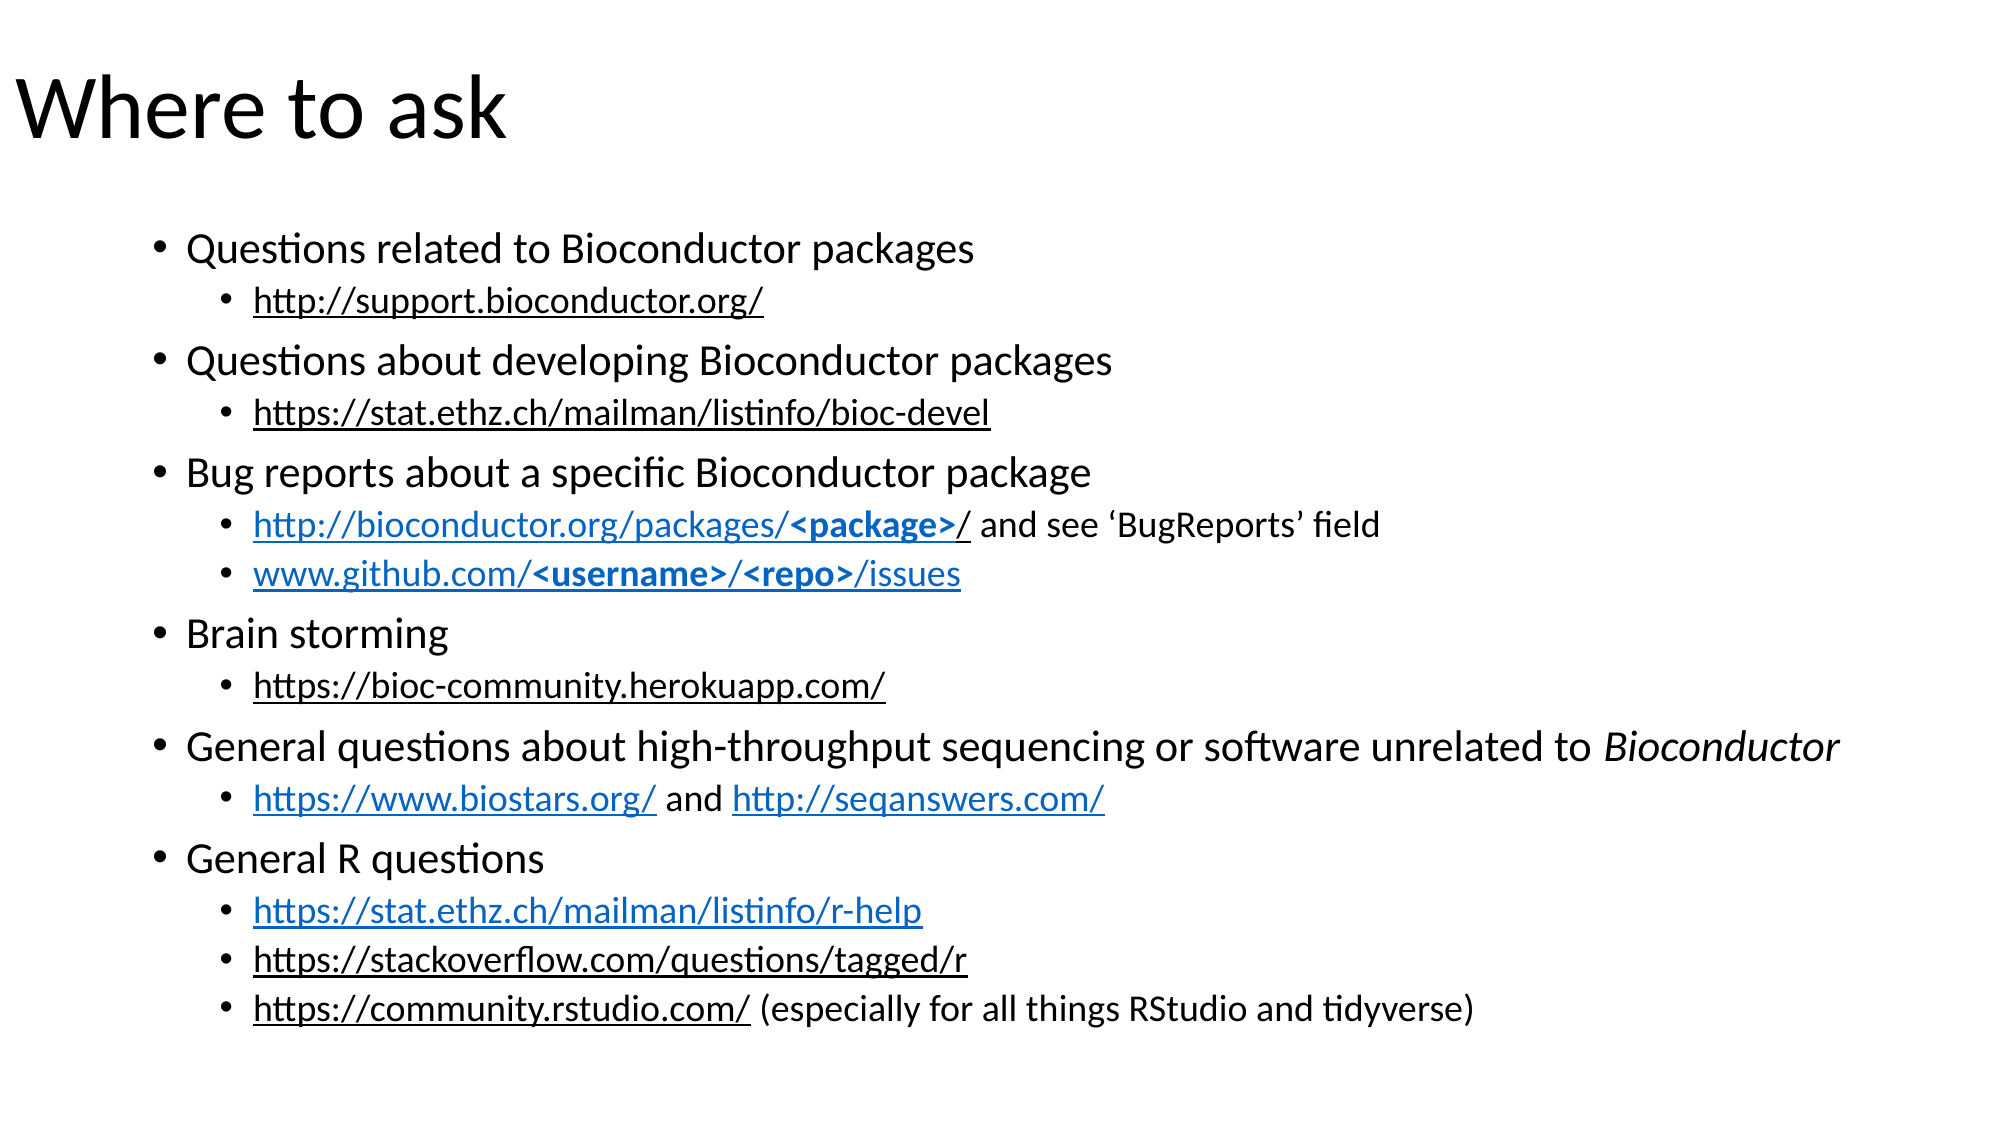

# Where to ask
Questions related to Bioconductor packages
http://support.bioconductor.org/
Questions about developing Bioconductor packages
https://stat.ethz.ch/mailman/listinfo/bioc-devel
Bug reports about a specific Bioconductor package
http://bioconductor.org/packages/<package>/ and see ‘BugReports’ field
www.github.com/<username>/<repo>/issues
Brain storming
https://bioc-community.herokuapp.com/
General questions about high-throughput sequencing or software unrelated to Bioconductor
https://www.biostars.org/ and http://seqanswers.com/
General R questions
https://stat.ethz.ch/mailman/listinfo/r-help
https://stackoverflow.com/questions/tagged/r
https://community.rstudio.com/ (especially for all things RStudio and tidyverse)